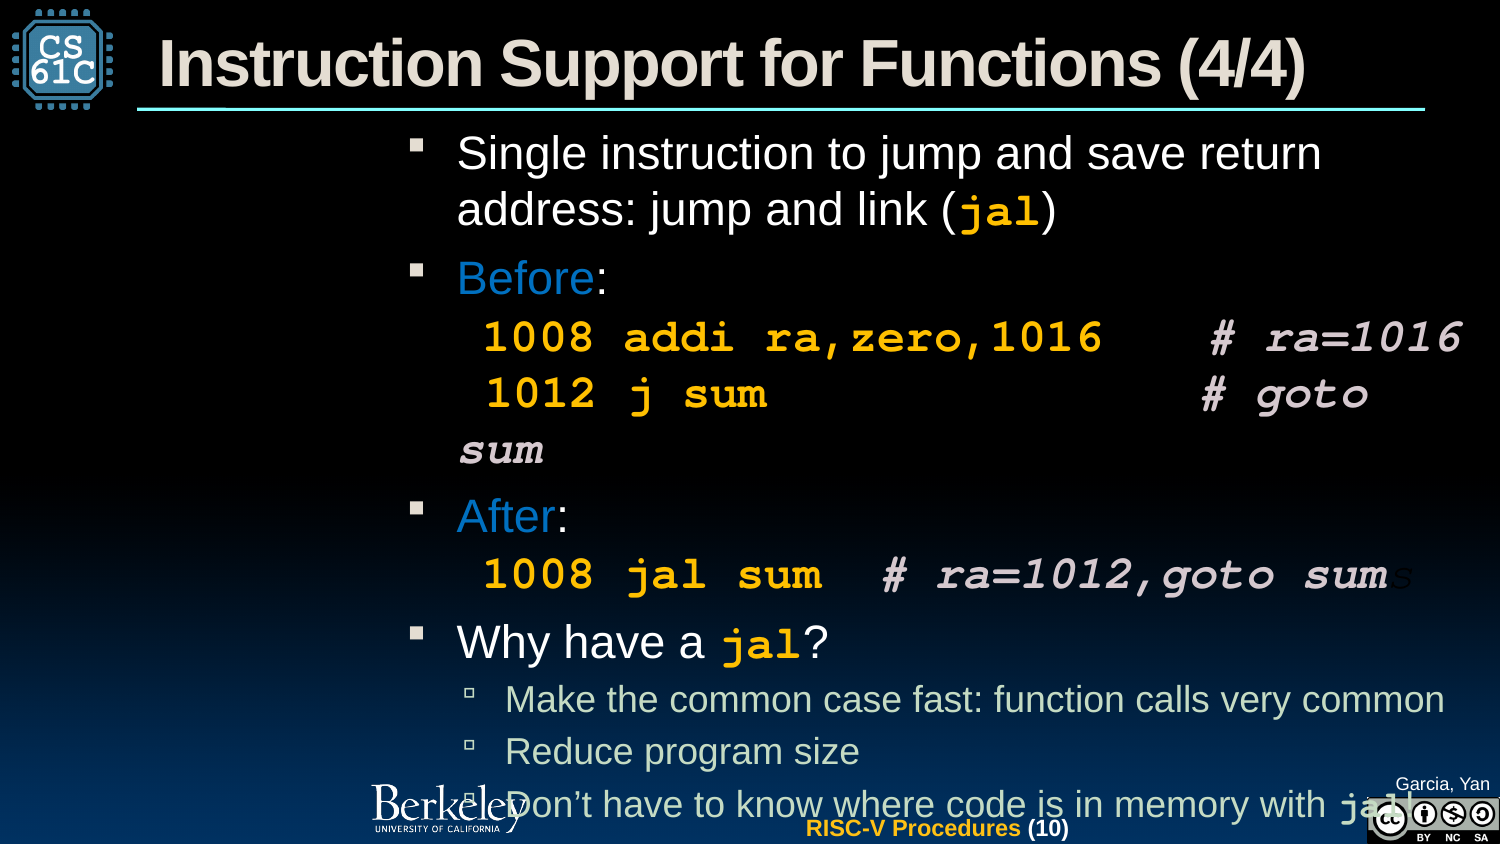

# Instruction Support for Functions (4/4)
Single instruction to jump and save return address: jump and link (jal)
Before:
  1008 addi ra,zero,1016 	# ra=1016
 1012 j sum 		     # goto sum
After:
  1008 jal sum  # ra=1012,goto sums
Why have a jal?
Make the common case fast: function calls very common
Reduce program size
Don’t have to know where code is in memory with jal!